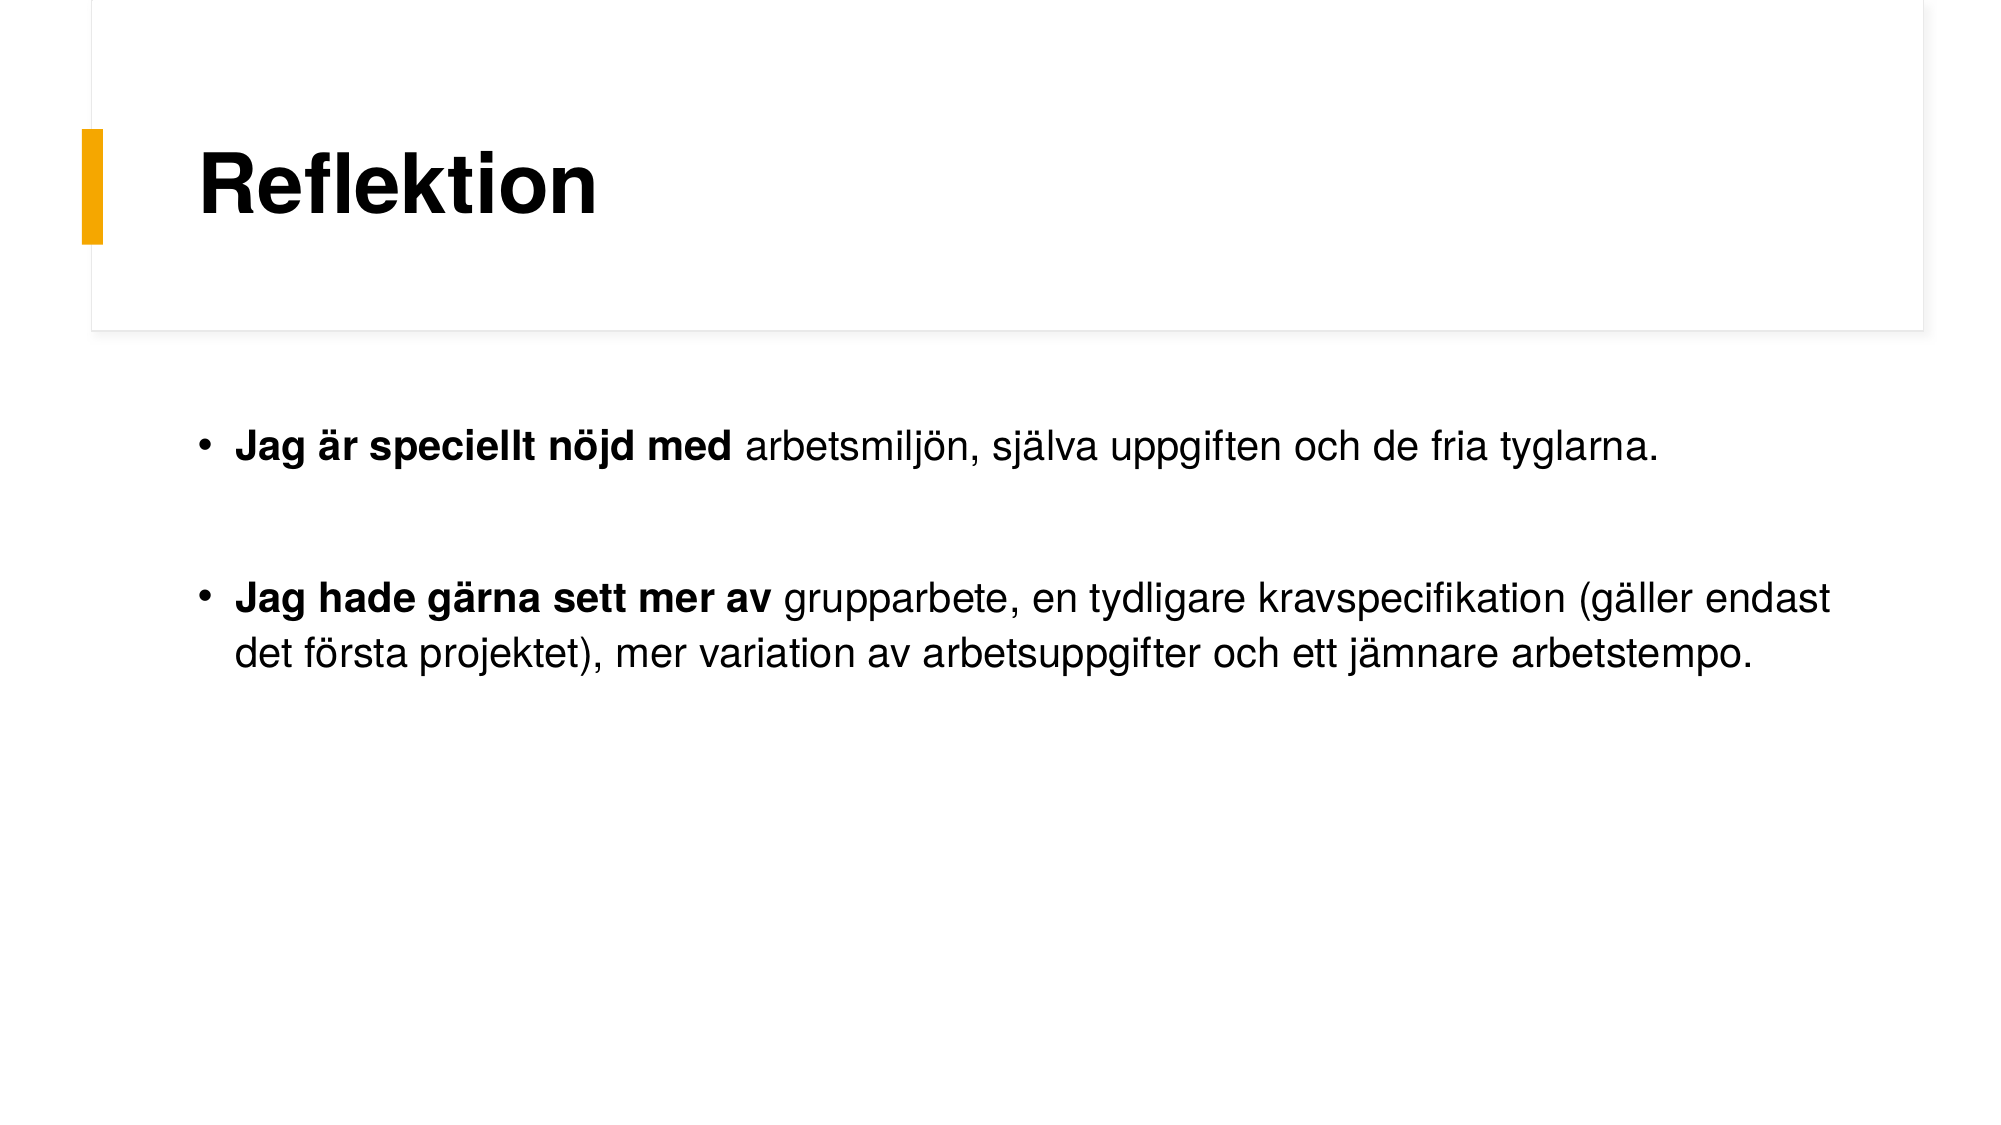

# Reflektion
Jag är speciellt nöjd med arbetsmiljön, själva uppgiften och de fria tyglarna.

Jag hade gärna sett mer av grupparbete, en tydligare kravspecifikation (gäller endast det första projektet), mer variation av arbetsuppgifter och ett jämnare arbetstempo.